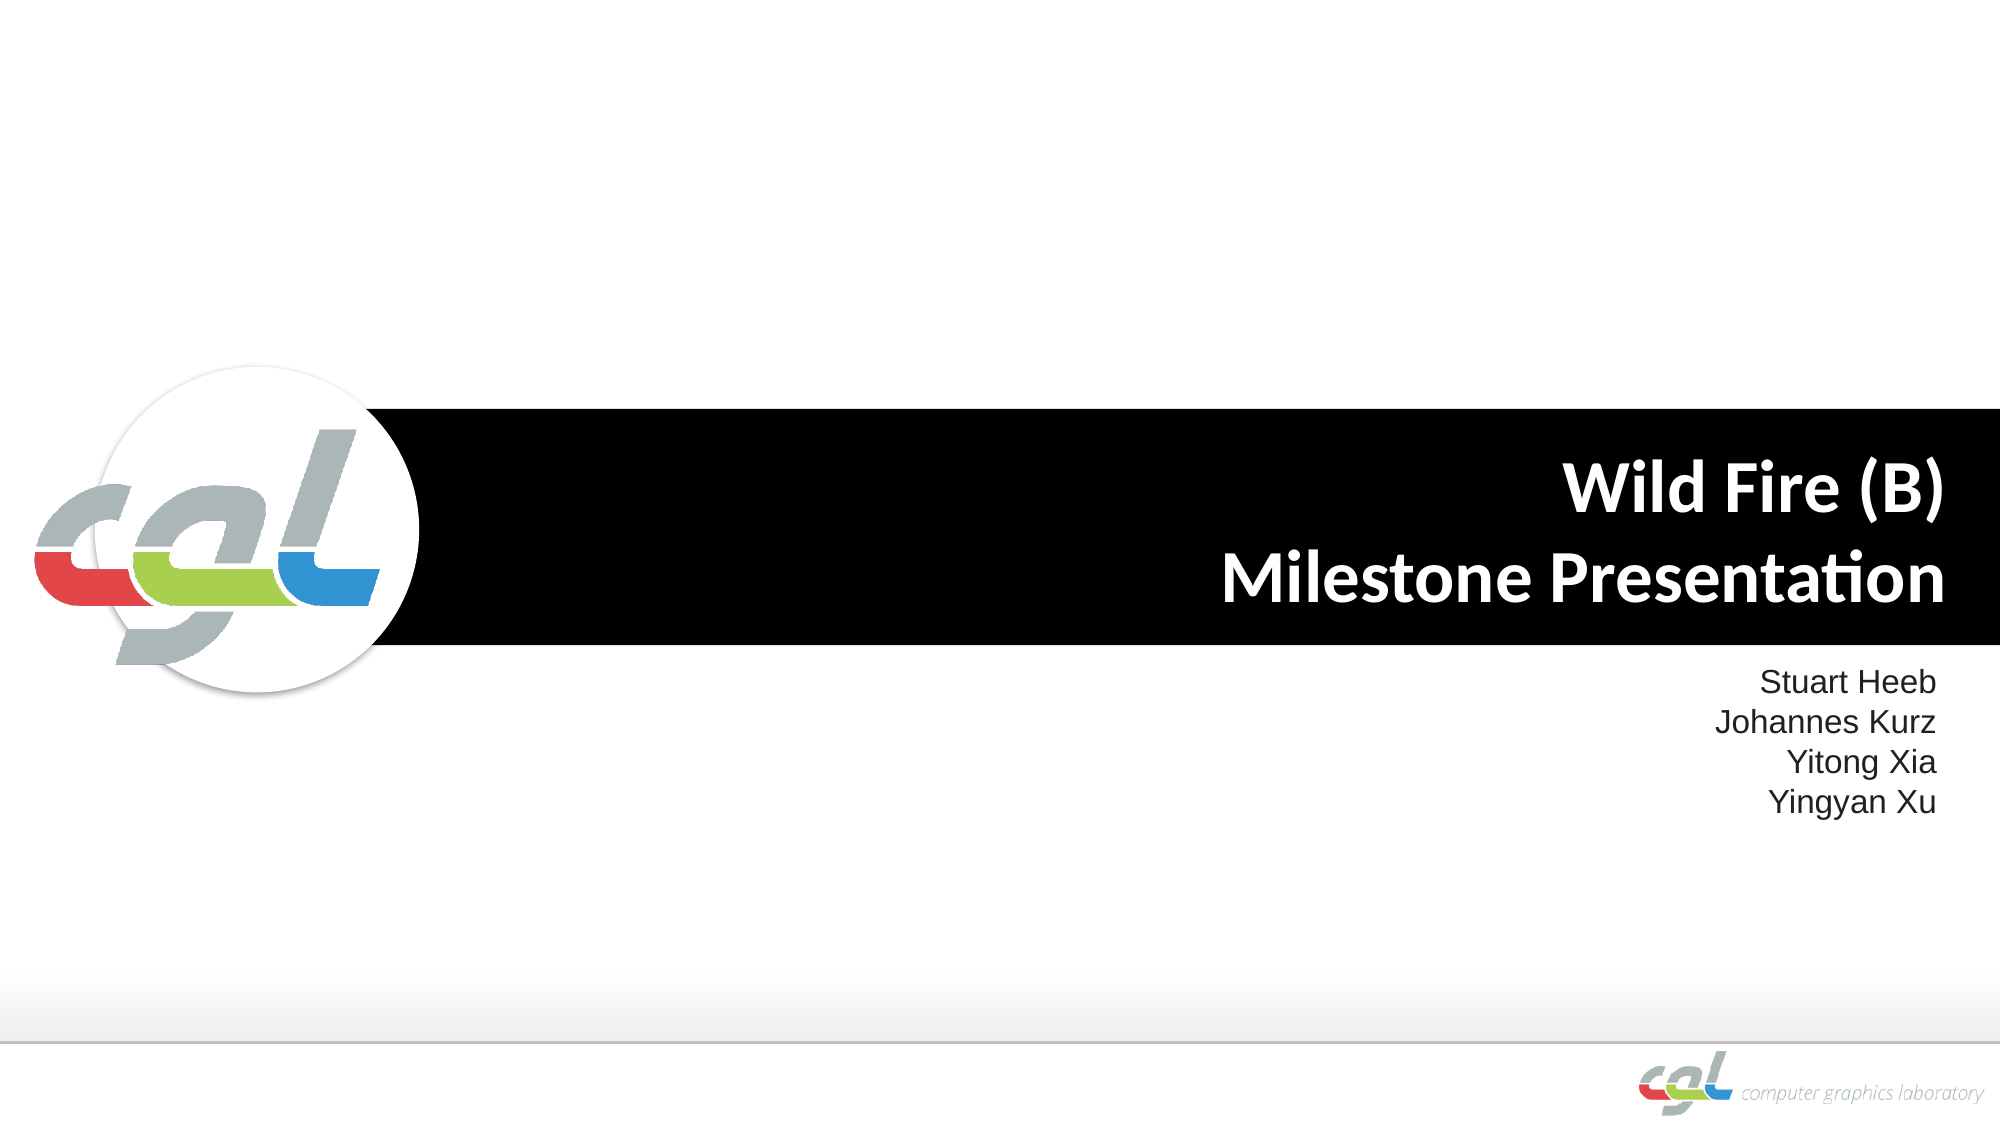

# Wild Fire (B) Milestone Presentation
Stuart Heeb
Johannes Kurz
Yitong Xia
Yingyan Xu